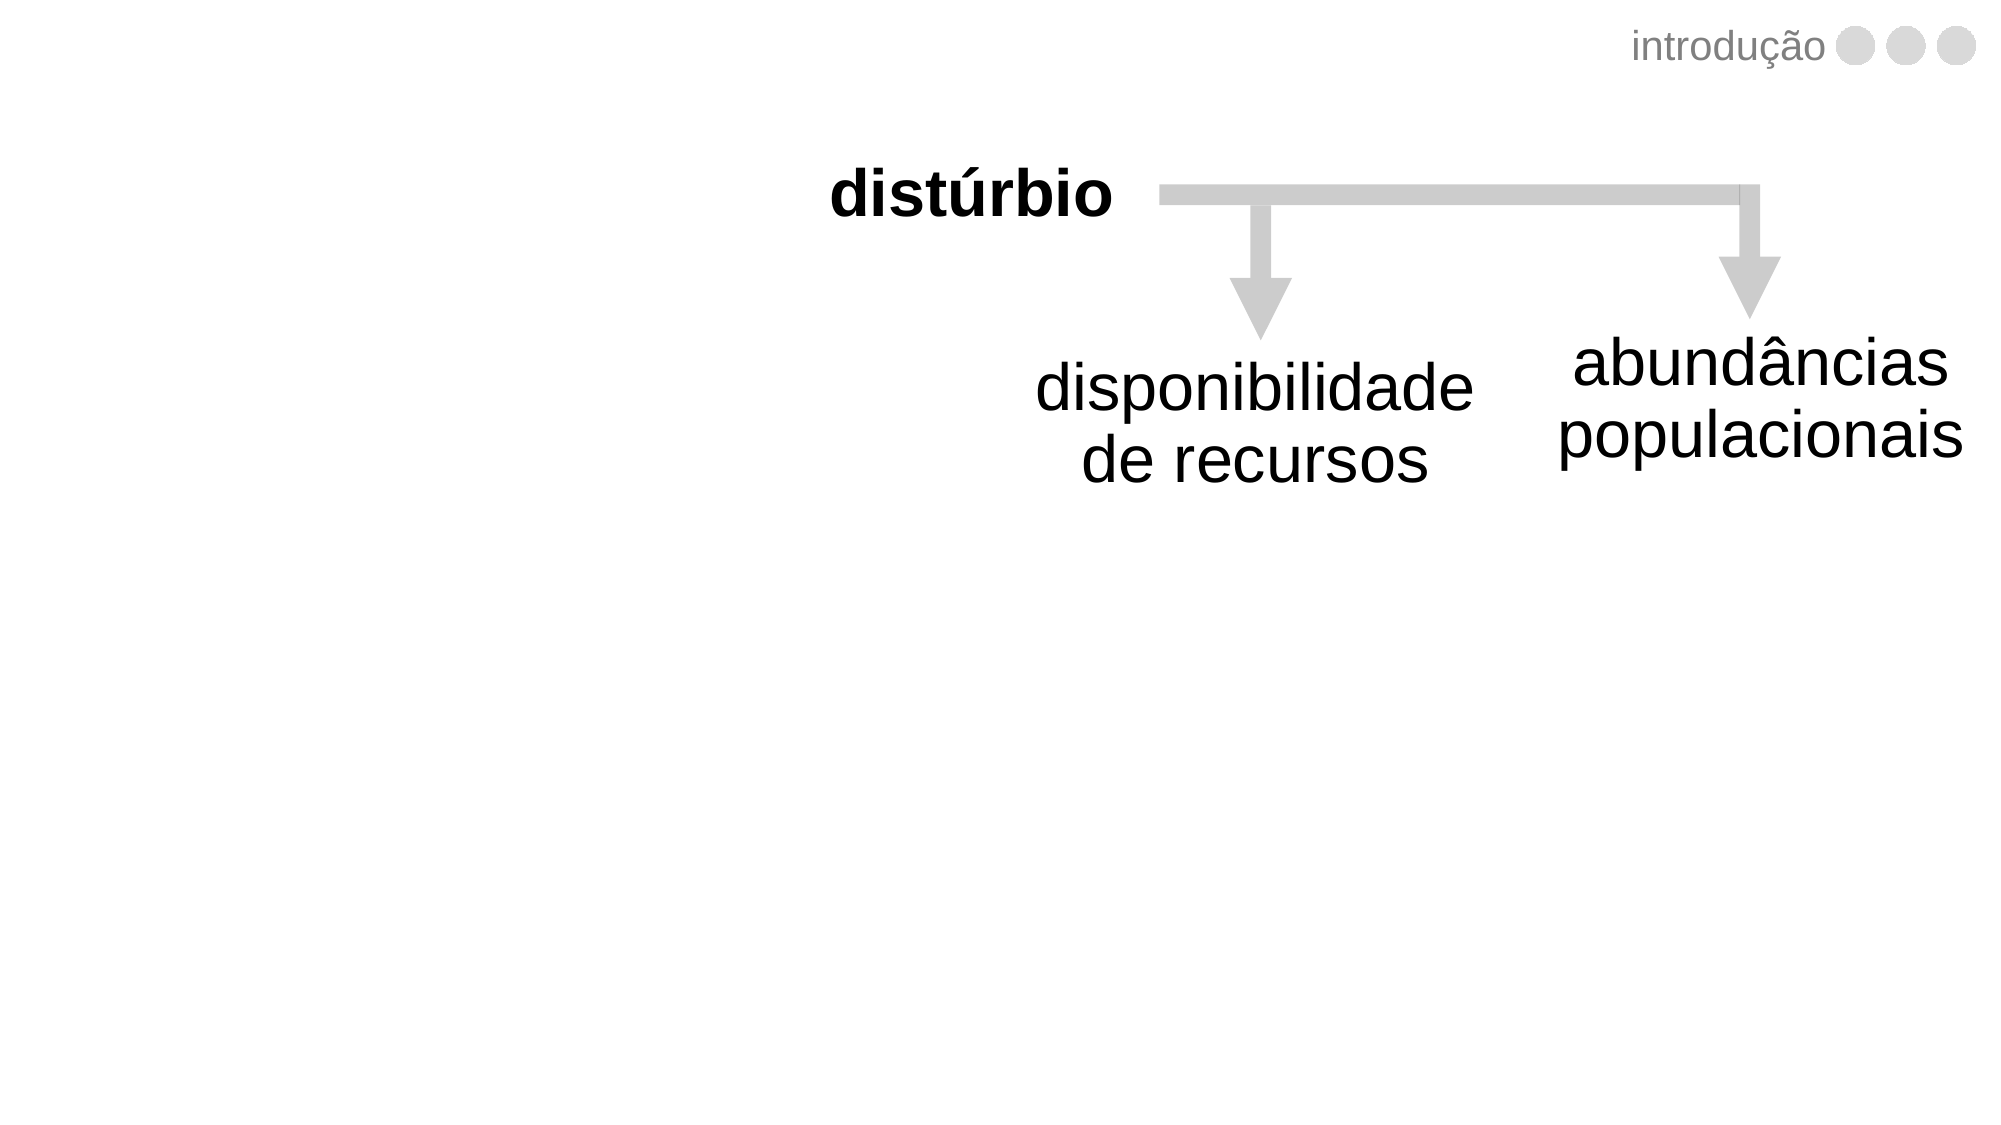

introdução

distúrbio
abundâncias populacionais
disponibilidade
de recursos